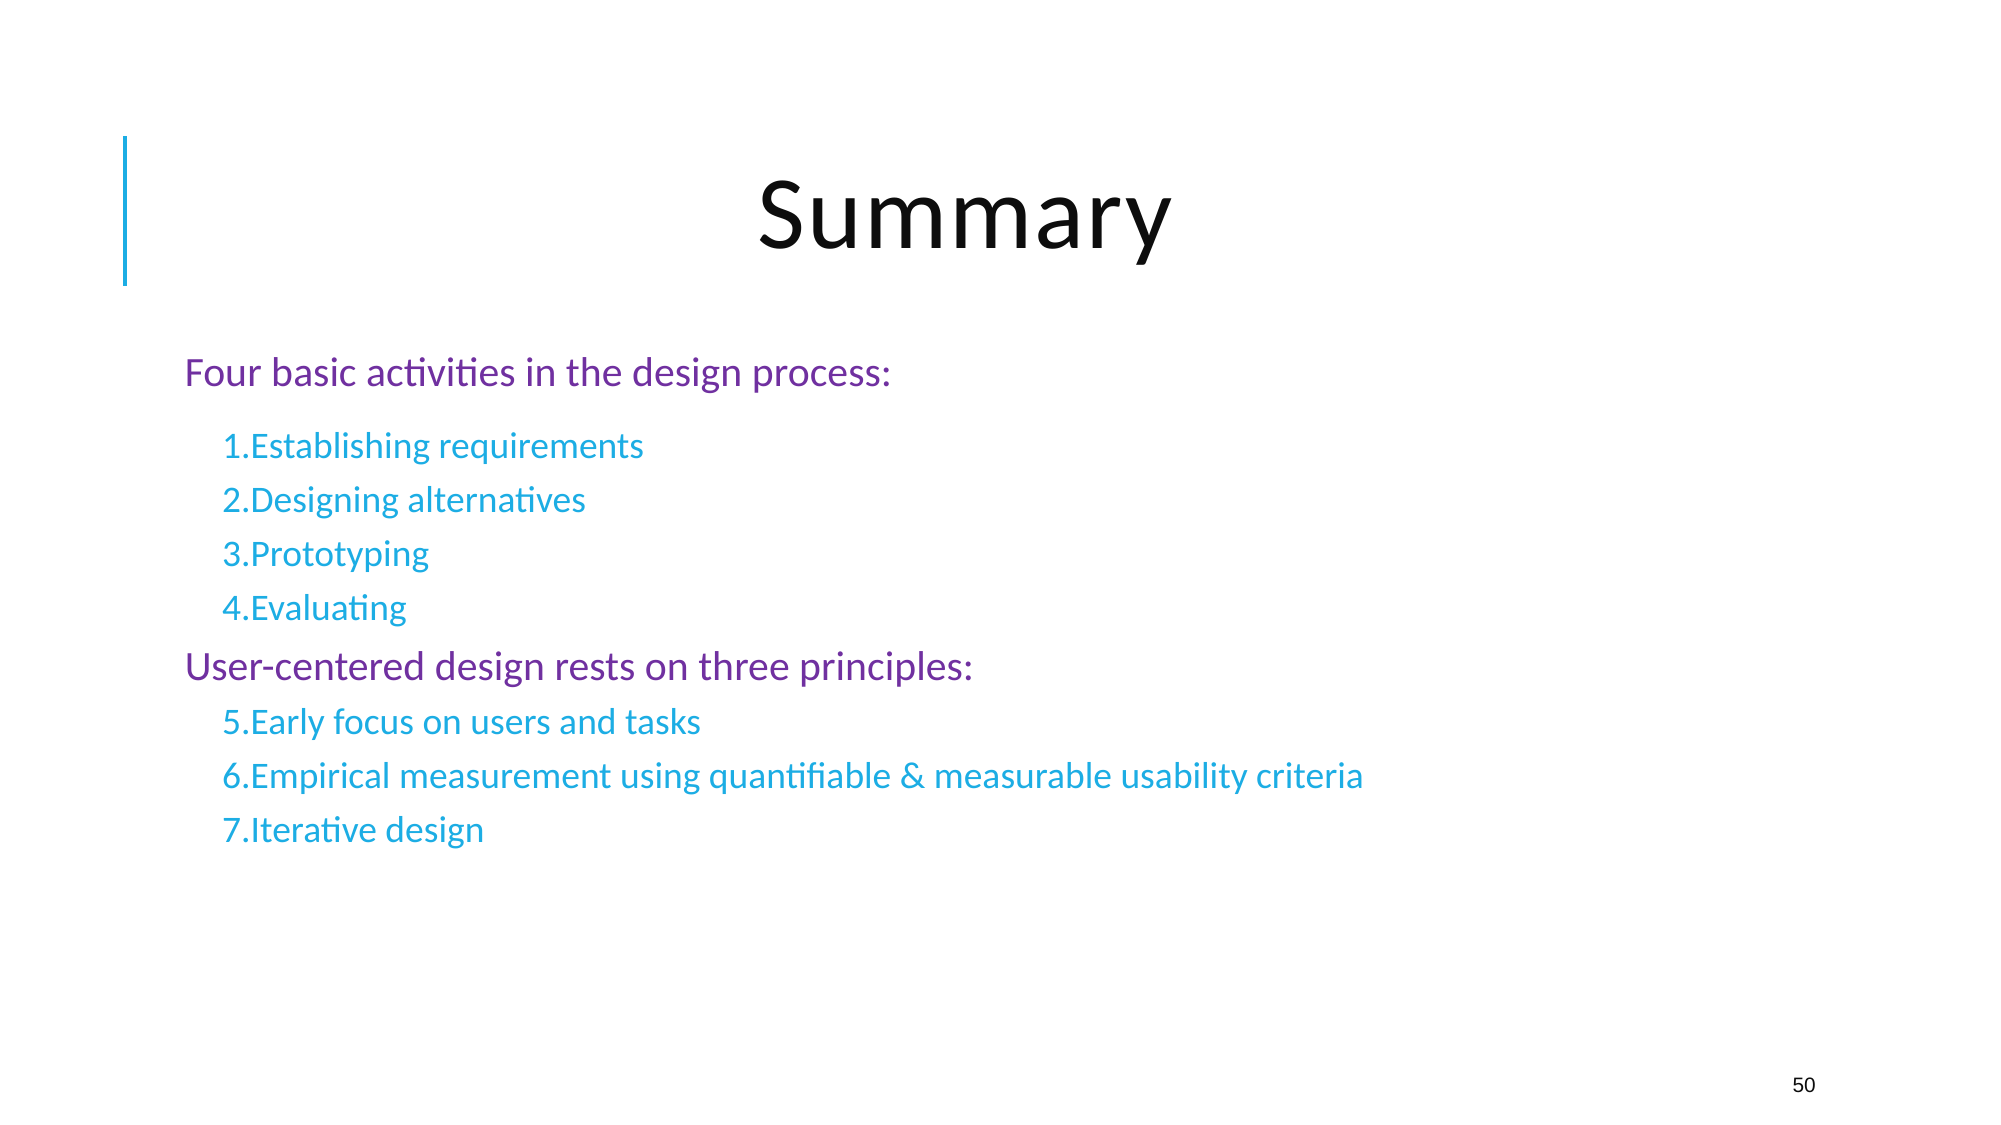

# Summary
Four basic activities in the design process:

Establishing requirements
Designing alternatives
Prototyping
Evaluating
User-centered design rests on three principles:
Early focus on users and tasks
Empirical measurement using quantifiable & measurable usability criteria
Iterative design
50